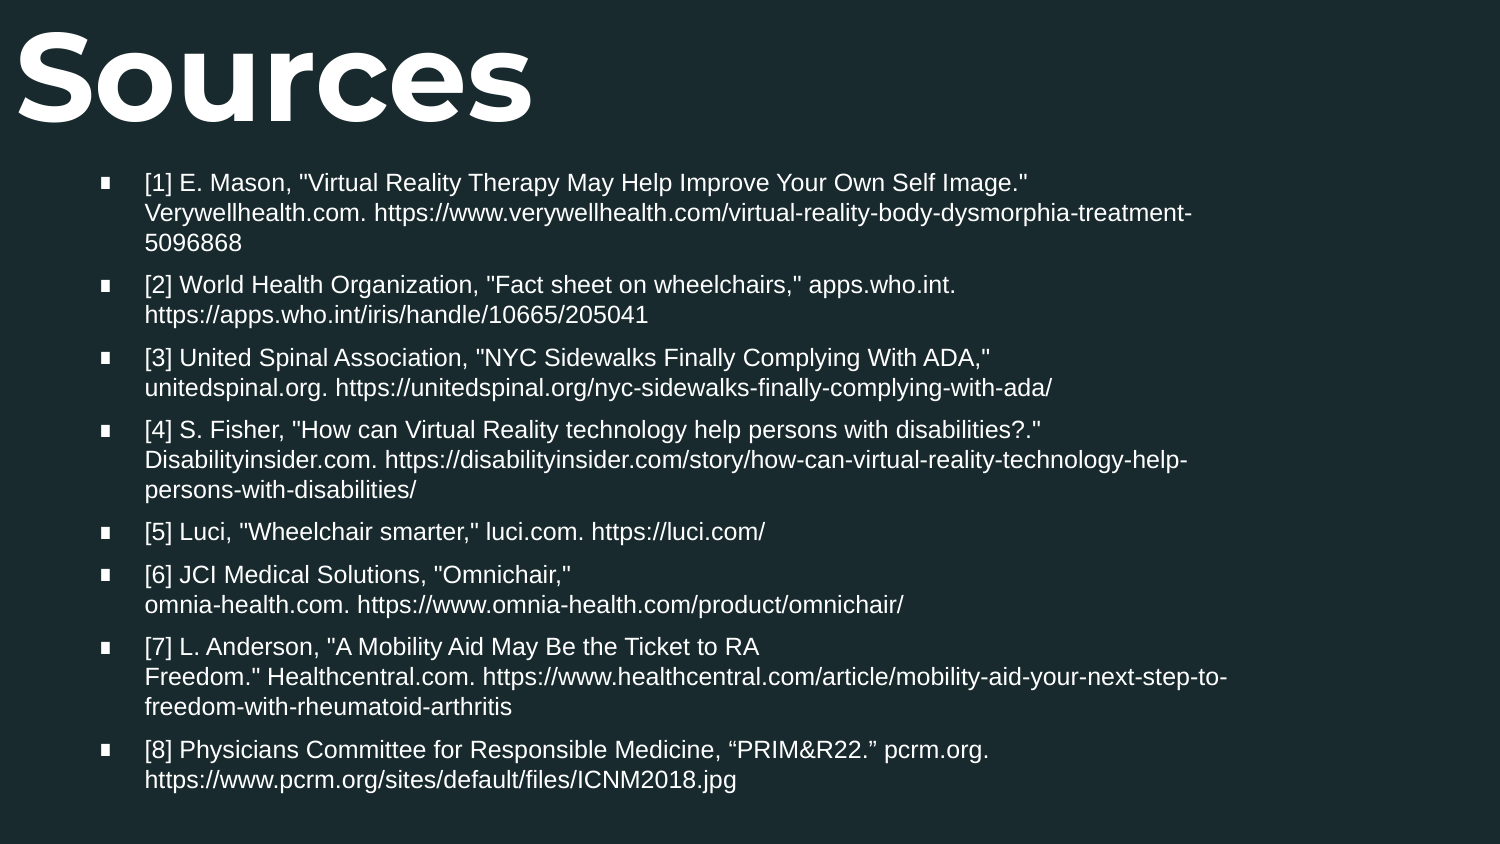

# Sources
[1] E. Mason, "Virtual Reality Therapy May Help Improve Your Own Self Image." Verywellhealth.com. https://www.verywellhealth.com/virtual-reality-body-dysmorphia-treatment-5096868
[2] World Health Organization, "Fact sheet on wheelchairs," apps.who.int. https://apps.who.int/iris/handle/10665/205041
[3] United Spinal Association, "NYC Sidewalks Finally Complying With ADA," unitedspinal.org. https://unitedspinal.org/nyc-sidewalks-finally-complying-with-ada/
[4] S. Fisher, "How can Virtual Reality technology help persons with disabilities?." Disabilityinsider.com. https://disabilityinsider.com/story/how-can-virtual-reality-technology-help-persons-with-disabilities/
[5] Luci, "Wheelchair smarter," luci.com. https://luci.com/
[6] JCI Medical Solutions, "Omnichair," omnia-health.com. https://www.omnia-health.com/product/omnichair/
[7] L. Anderson, "A Mobility Aid May Be the Ticket to RA Freedom." Healthcentral.com. https://www.healthcentral.com/article/mobility-aid-your-next-step-to-freedom-with-rheumatoid-arthritis
[8] Physicians Committee for Responsible Medicine, “PRIM&R22.” pcrm.org. https://www.pcrm.org/sites/default/files/ICNM2018.jpg